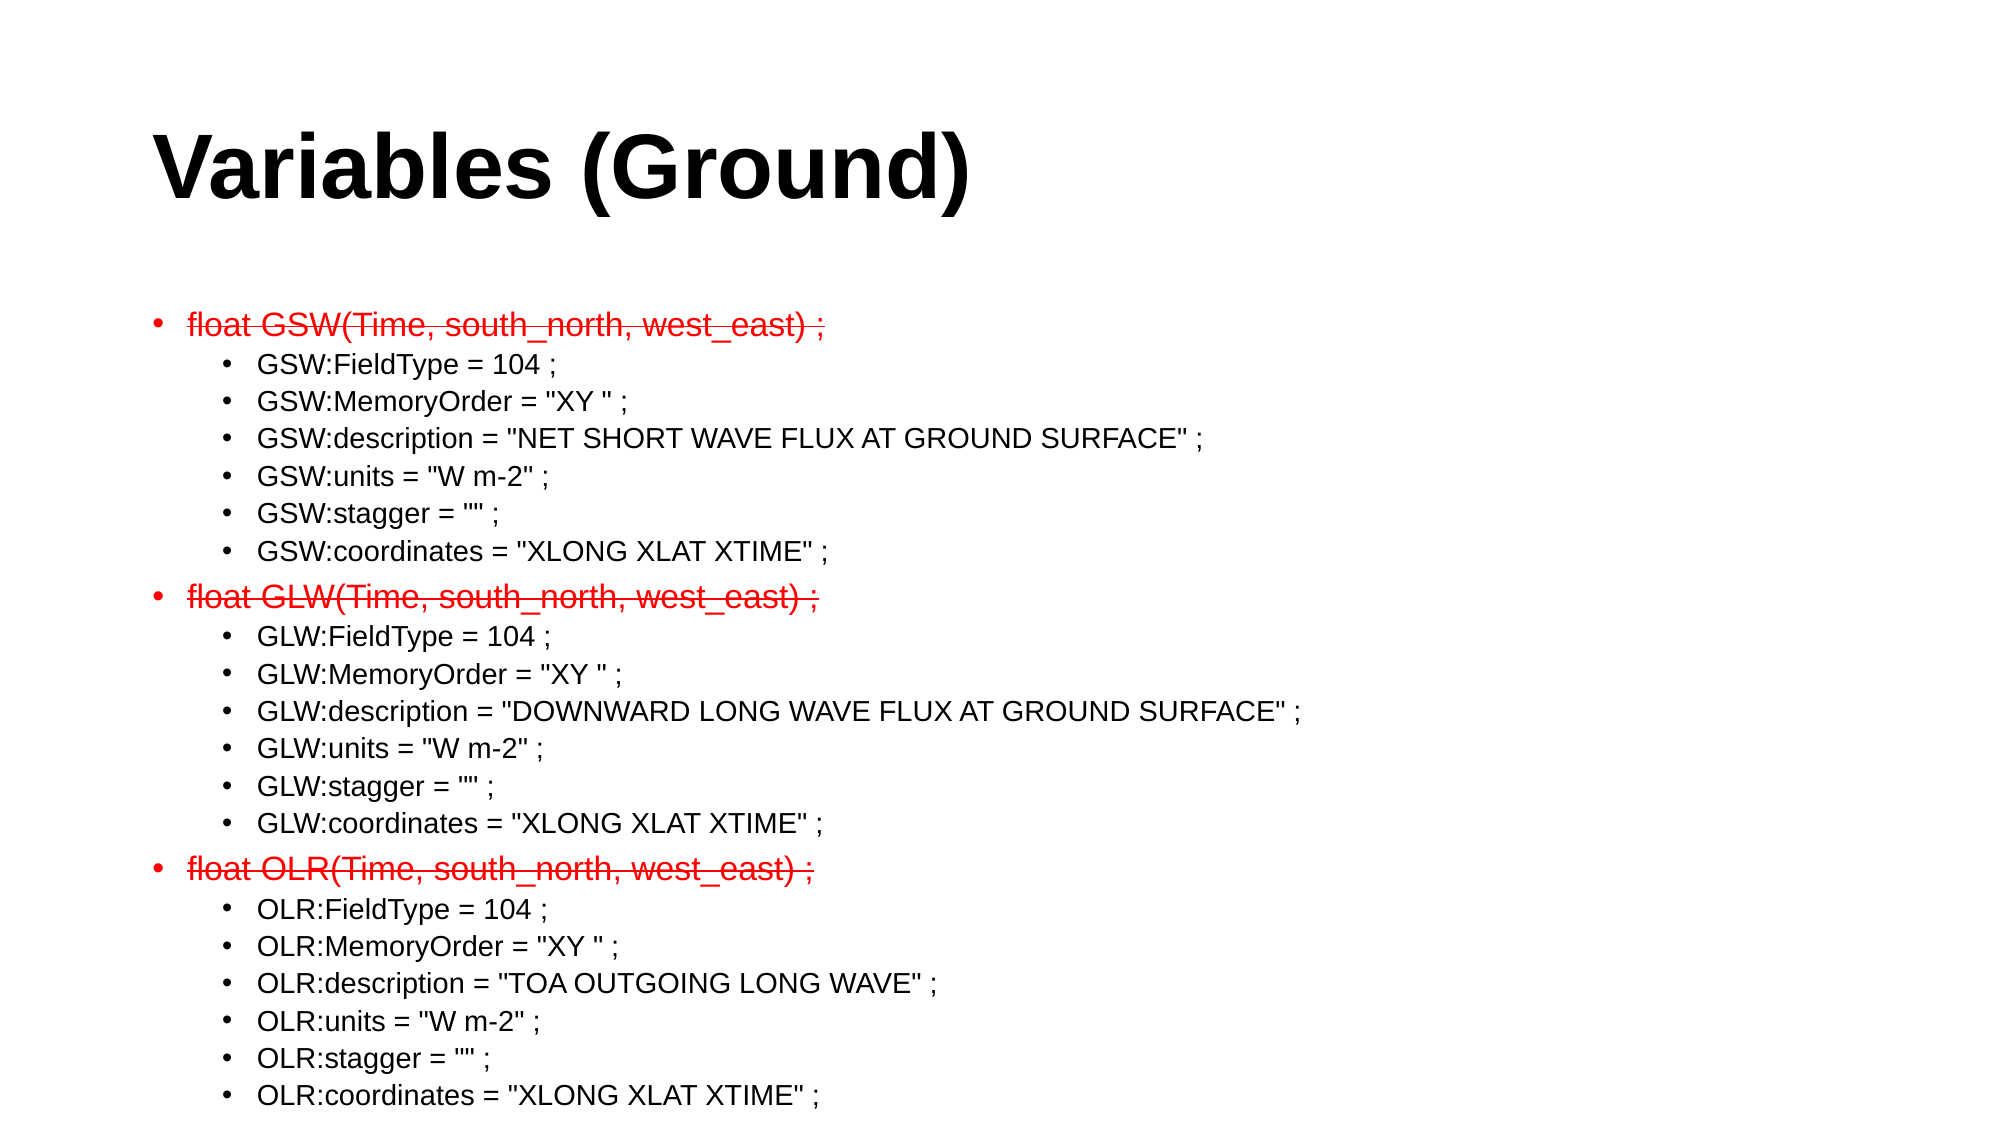

# Variables (Ground)
float GSW(Time, south_north, west_east) ;
GSW:FieldType = 104 ;
GSW:MemoryOrder = "XY " ;
GSW:description = "NET SHORT WAVE FLUX AT GROUND SURFACE" ;
GSW:units = "W m-2" ;
GSW:stagger = "" ;
GSW:coordinates = "XLONG XLAT XTIME" ;
float GLW(Time, south_north, west_east) ;
GLW:FieldType = 104 ;
GLW:MemoryOrder = "XY " ;
GLW:description = "DOWNWARD LONG WAVE FLUX AT GROUND SURFACE" ;
GLW:units = "W m-2" ;
GLW:stagger = "" ;
GLW:coordinates = "XLONG XLAT XTIME" ;
float OLR(Time, south_north, west_east) ;
OLR:FieldType = 104 ;
OLR:MemoryOrder = "XY " ;
OLR:description = "TOA OUTGOING LONG WAVE" ;
OLR:units = "W m-2" ;
OLR:stagger = "" ;
OLR:coordinates = "XLONG XLAT XTIME" ;